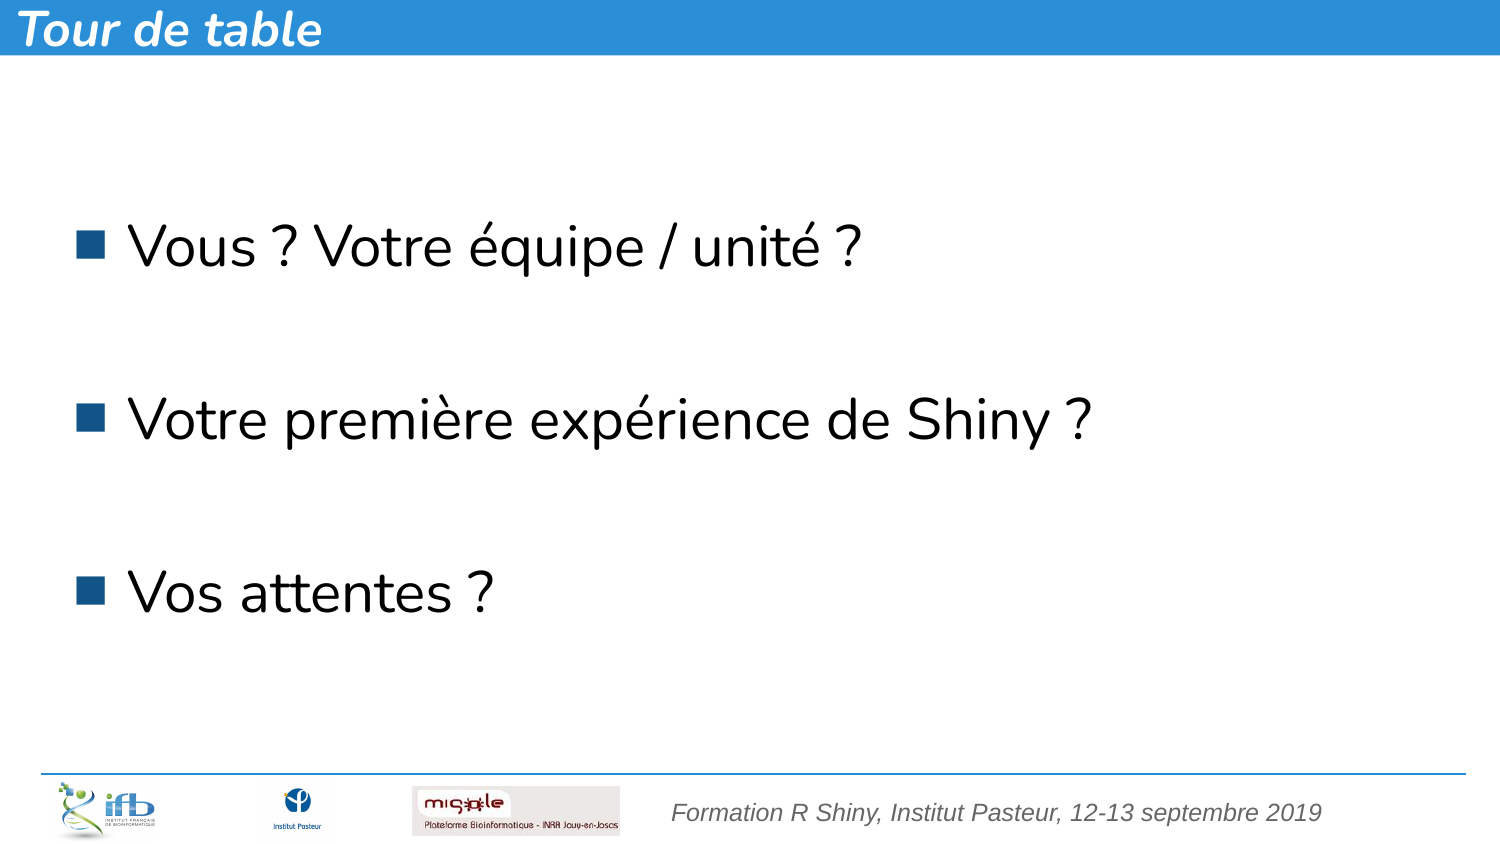

# Tour de table
Vous ? Votre équipe / unité ?

Votre première expérience de Shiny ?

Vos attentes ?